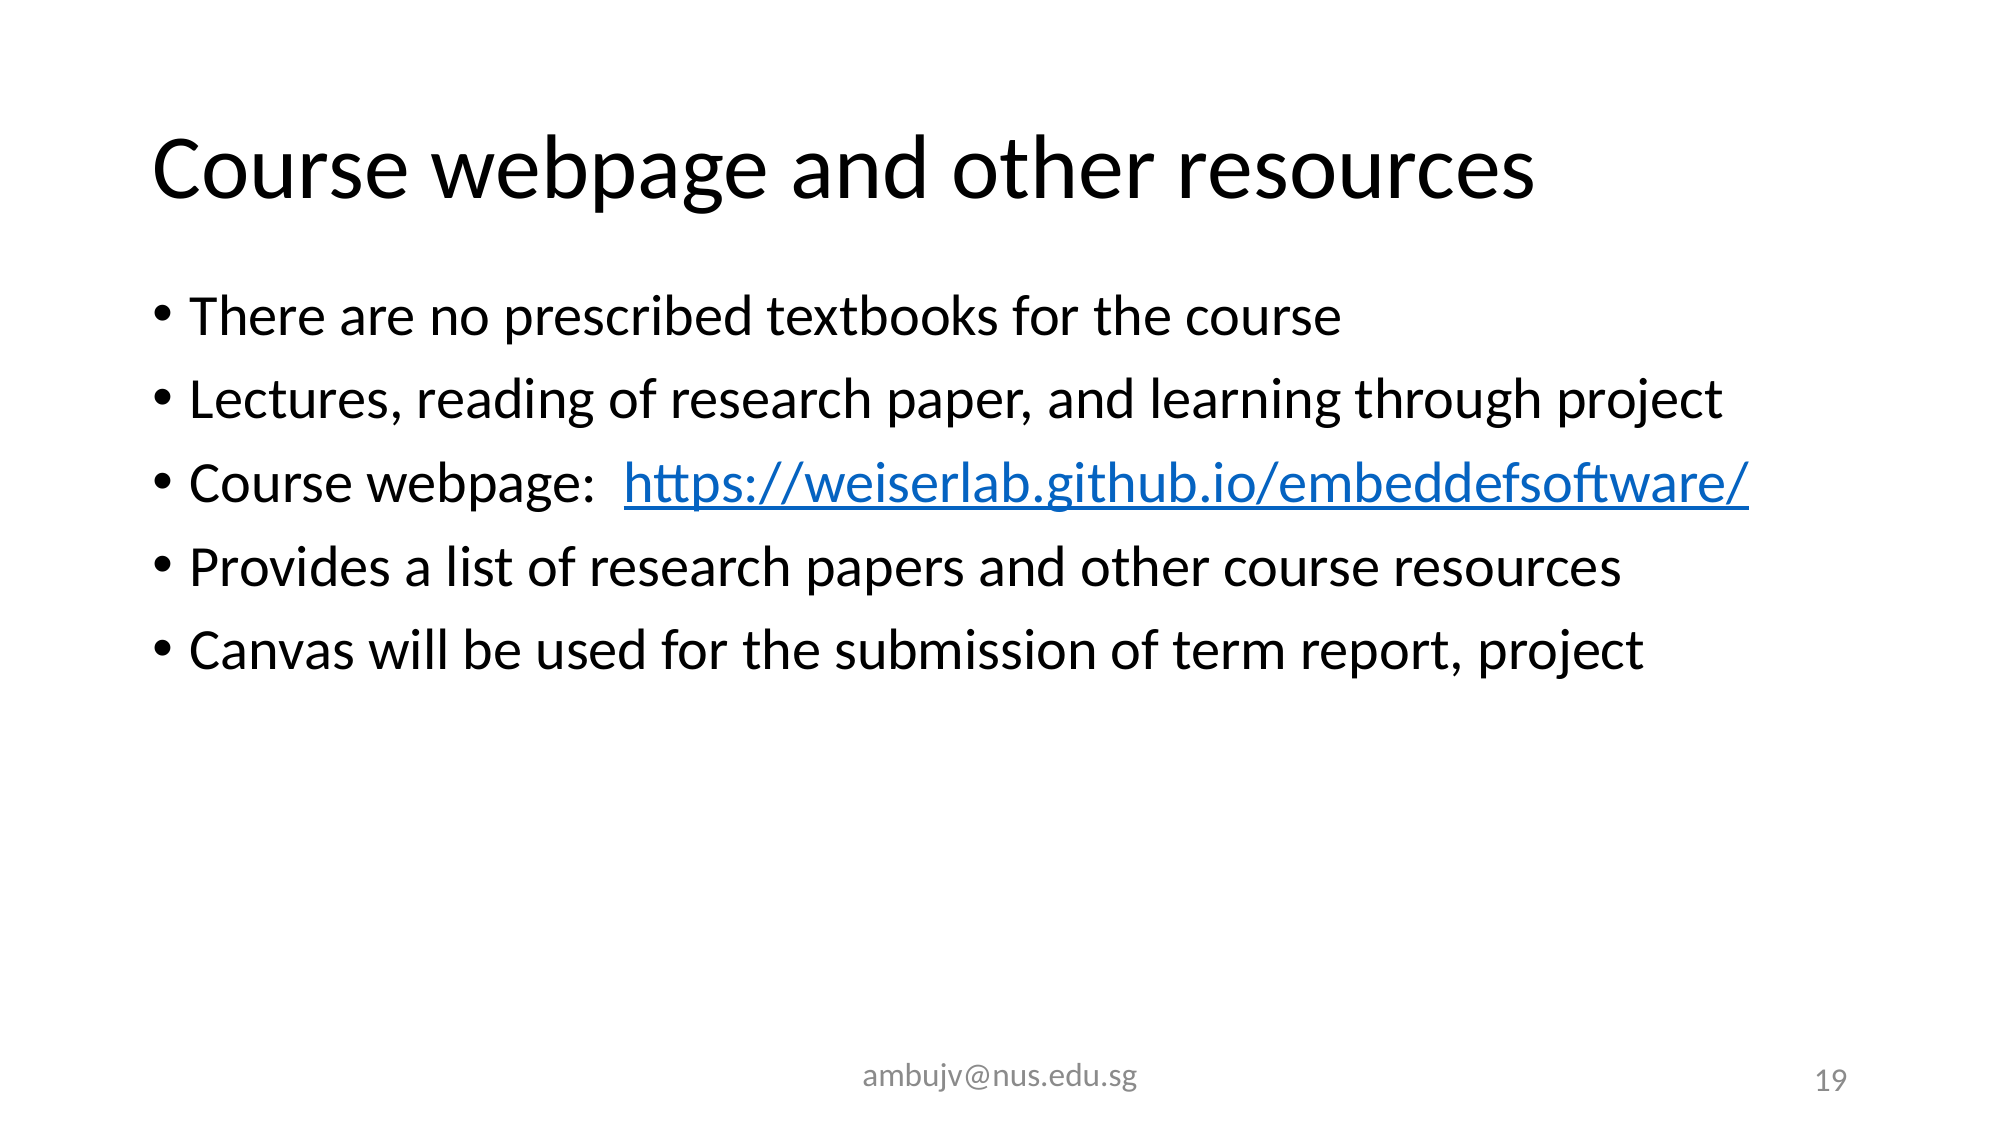

# Course webpage and other resources
There are no prescribed textbooks for the course
Lectures, reading of research paper, and learning through project
Course webpage:  https://weiserlab.github.io/embeddefsoftware/
Provides a list of research papers and other course resources
Canvas will be used for the submission of term report, project

ambujv@nus.edu.sg
19